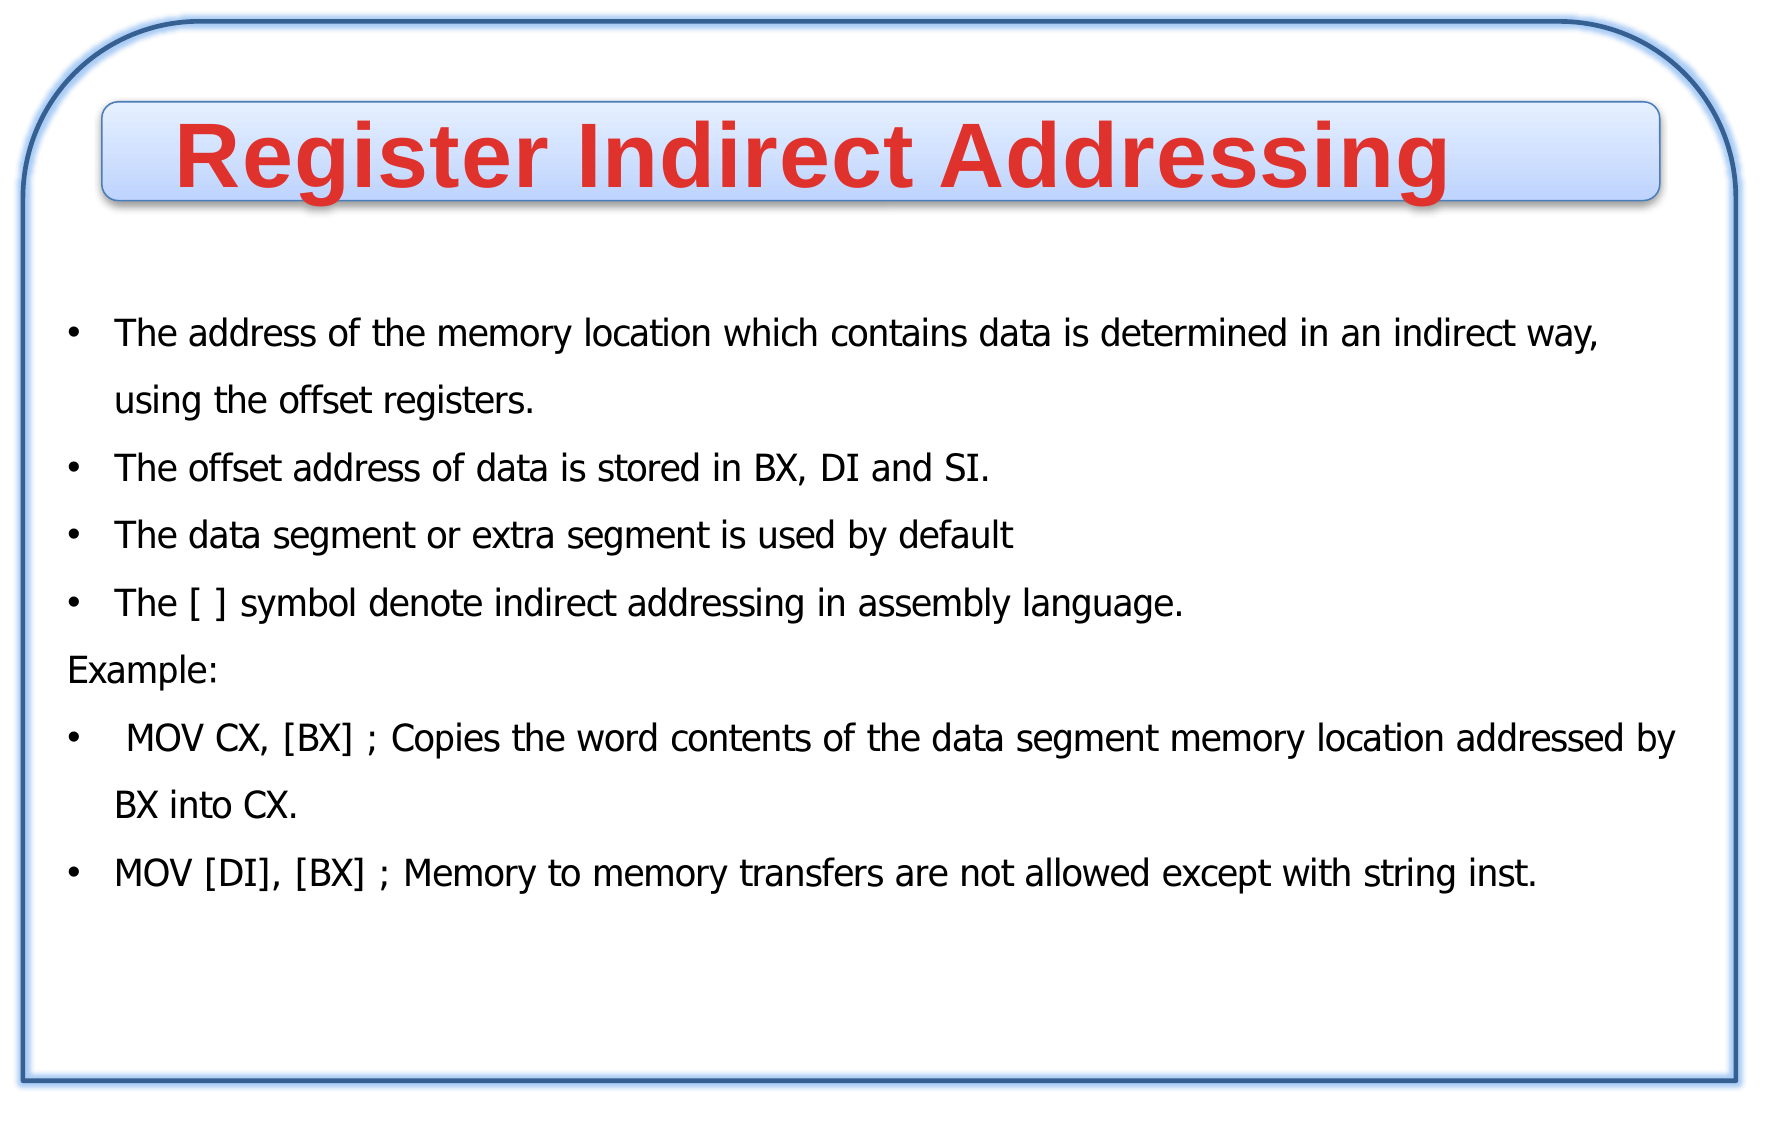

Register Indirect Addressing
The address of the memory location which contains data is determined in an indirect way, using the offset registers.
The offset address of data is stored in BX, DI and SI.
The data segment or extra segment is used by default
The [ ] symbol denote indirect addressing in assembly language.
Example:
 MOV CX, [BX] ; Copies the word contents of the data segment memory location addressed by BX into CX.
MOV [DI], [BX] ; Memory to memory transfers are not allowed except with string inst.